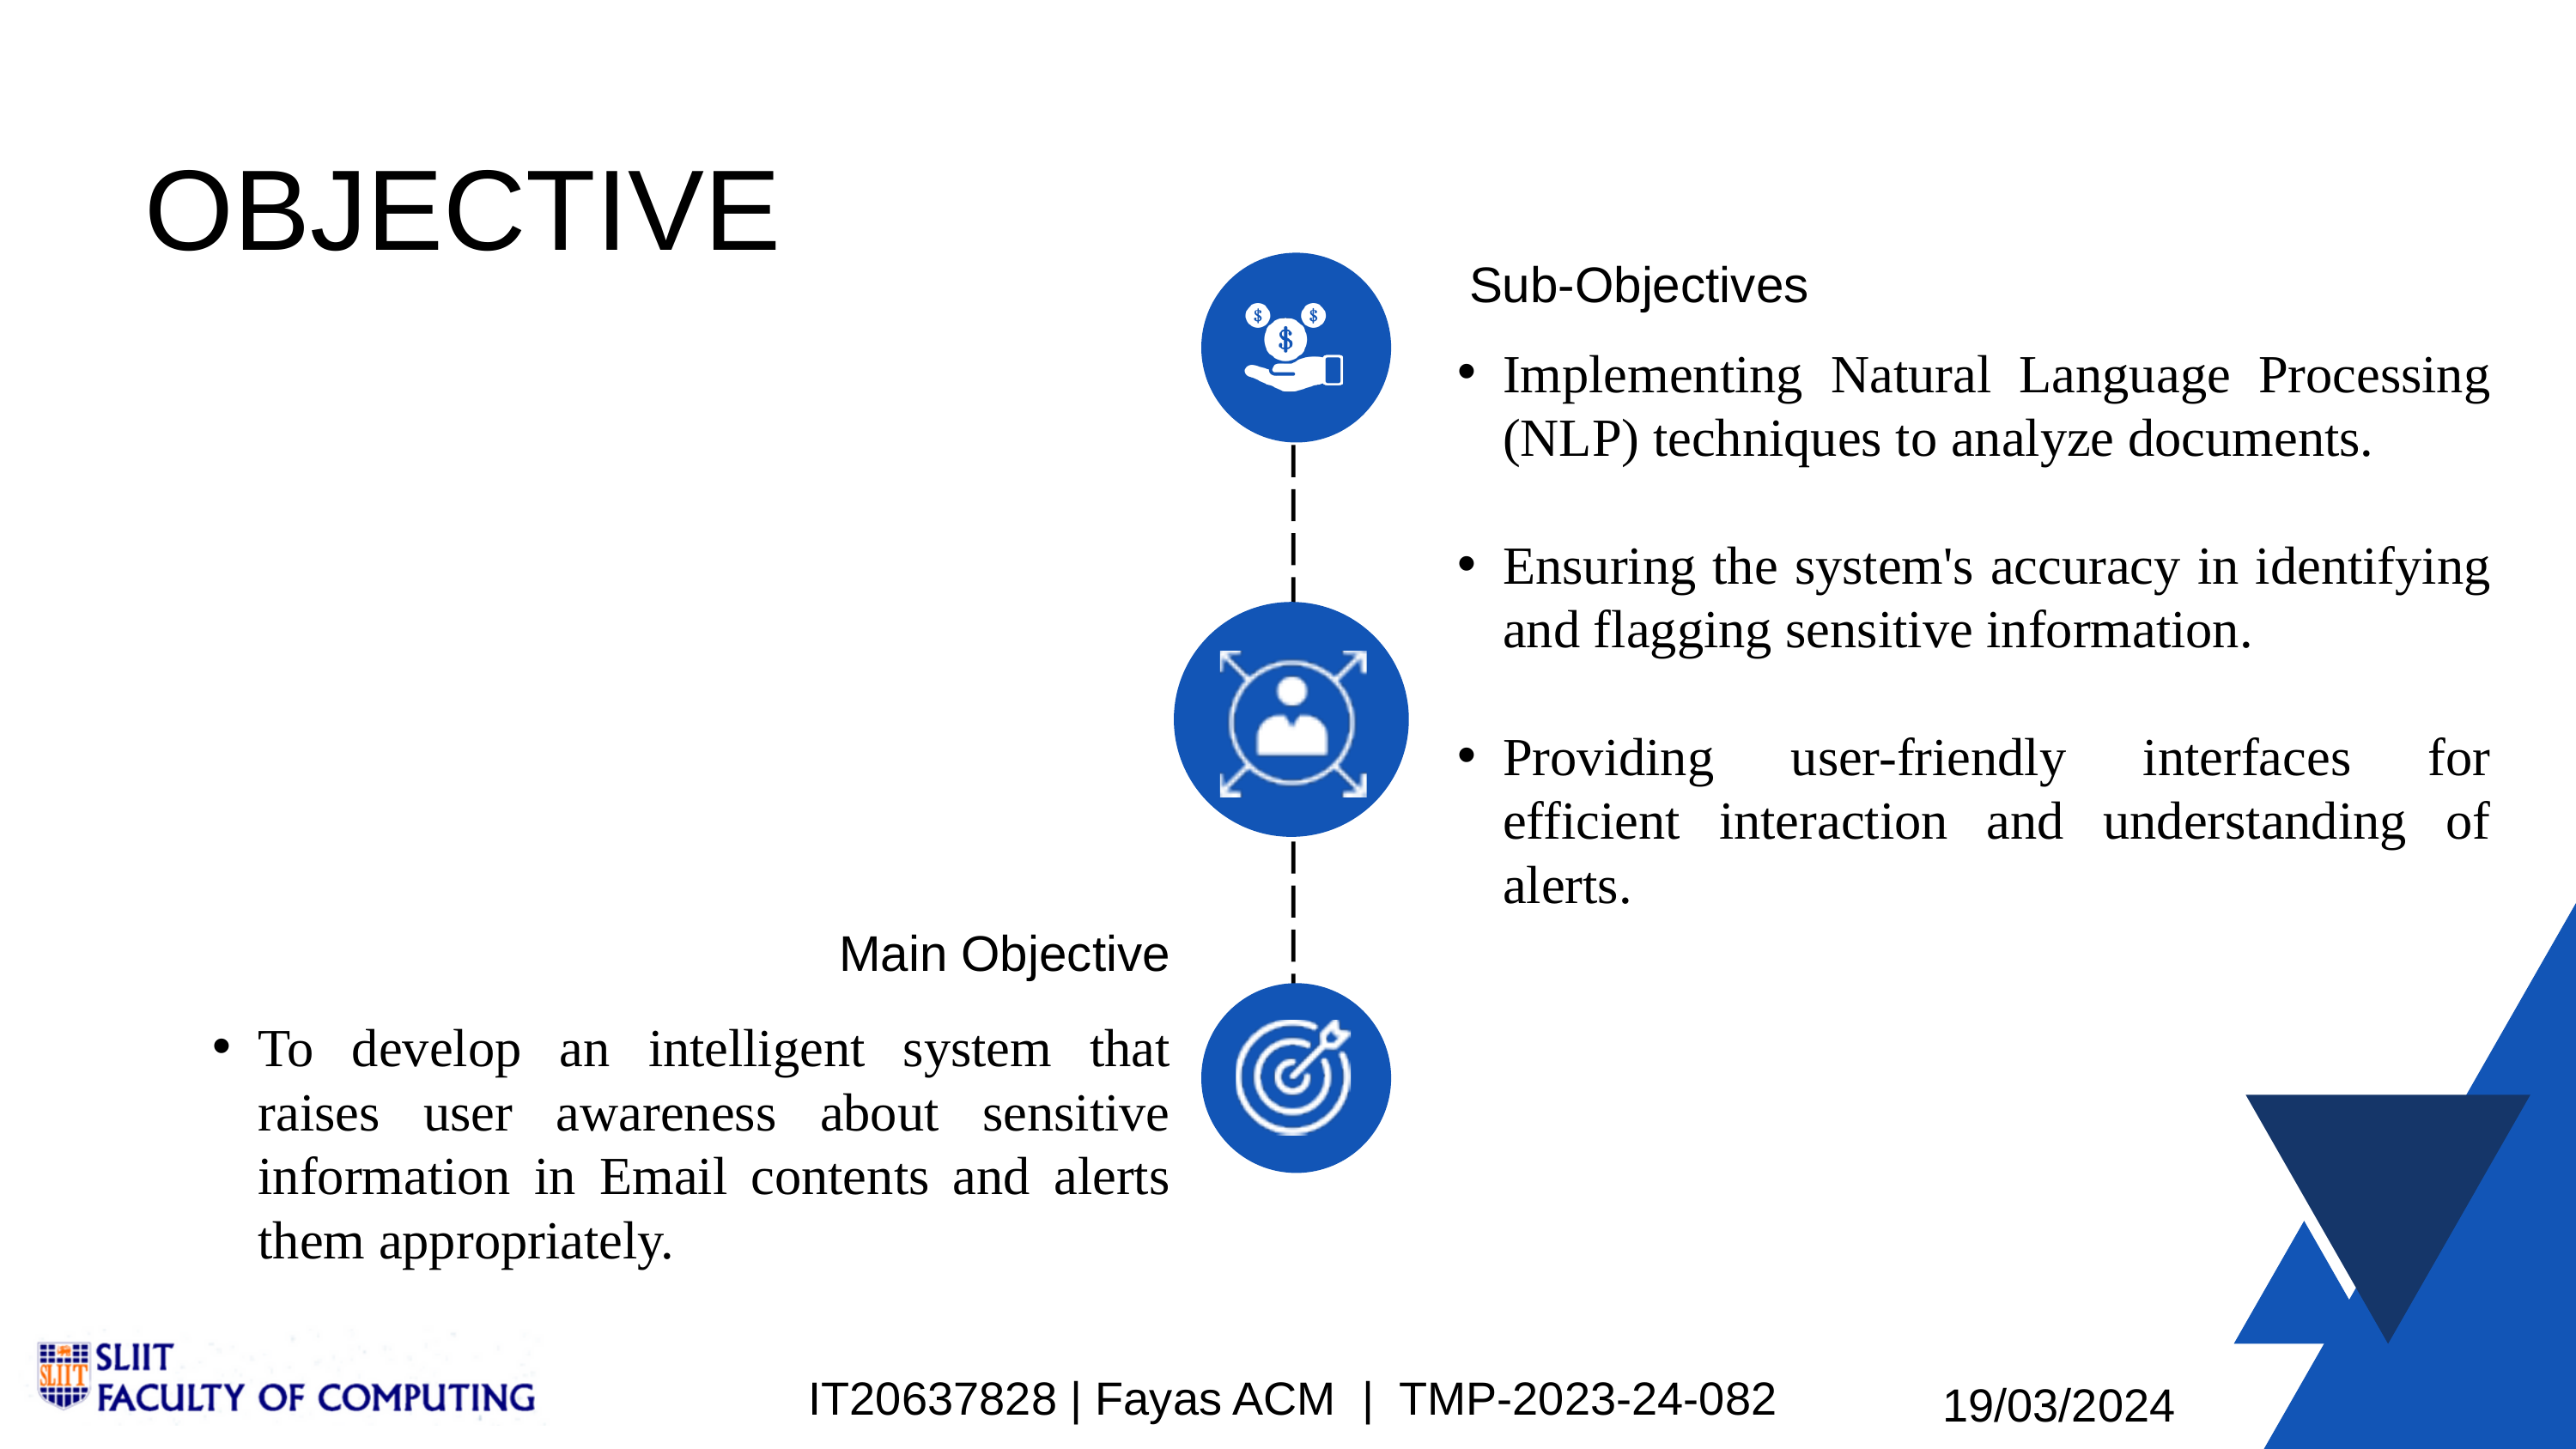

OBJECTIVE
Sub-Objectives

Implementing Natural Language Processing (NLP) techniques to analyze documents.

Ensuring the system's accuracy in identifying and flagging sensitive information.

Providing user-friendly interfaces for efficient interaction and understanding of alerts.

Main Objective

To develop an intelligent system that raises user awareness about sensitive information in Email contents and alerts them appropriately.

IT20637828 | Fayas ACM  |  TMP-2023-24-082
19/03/2024